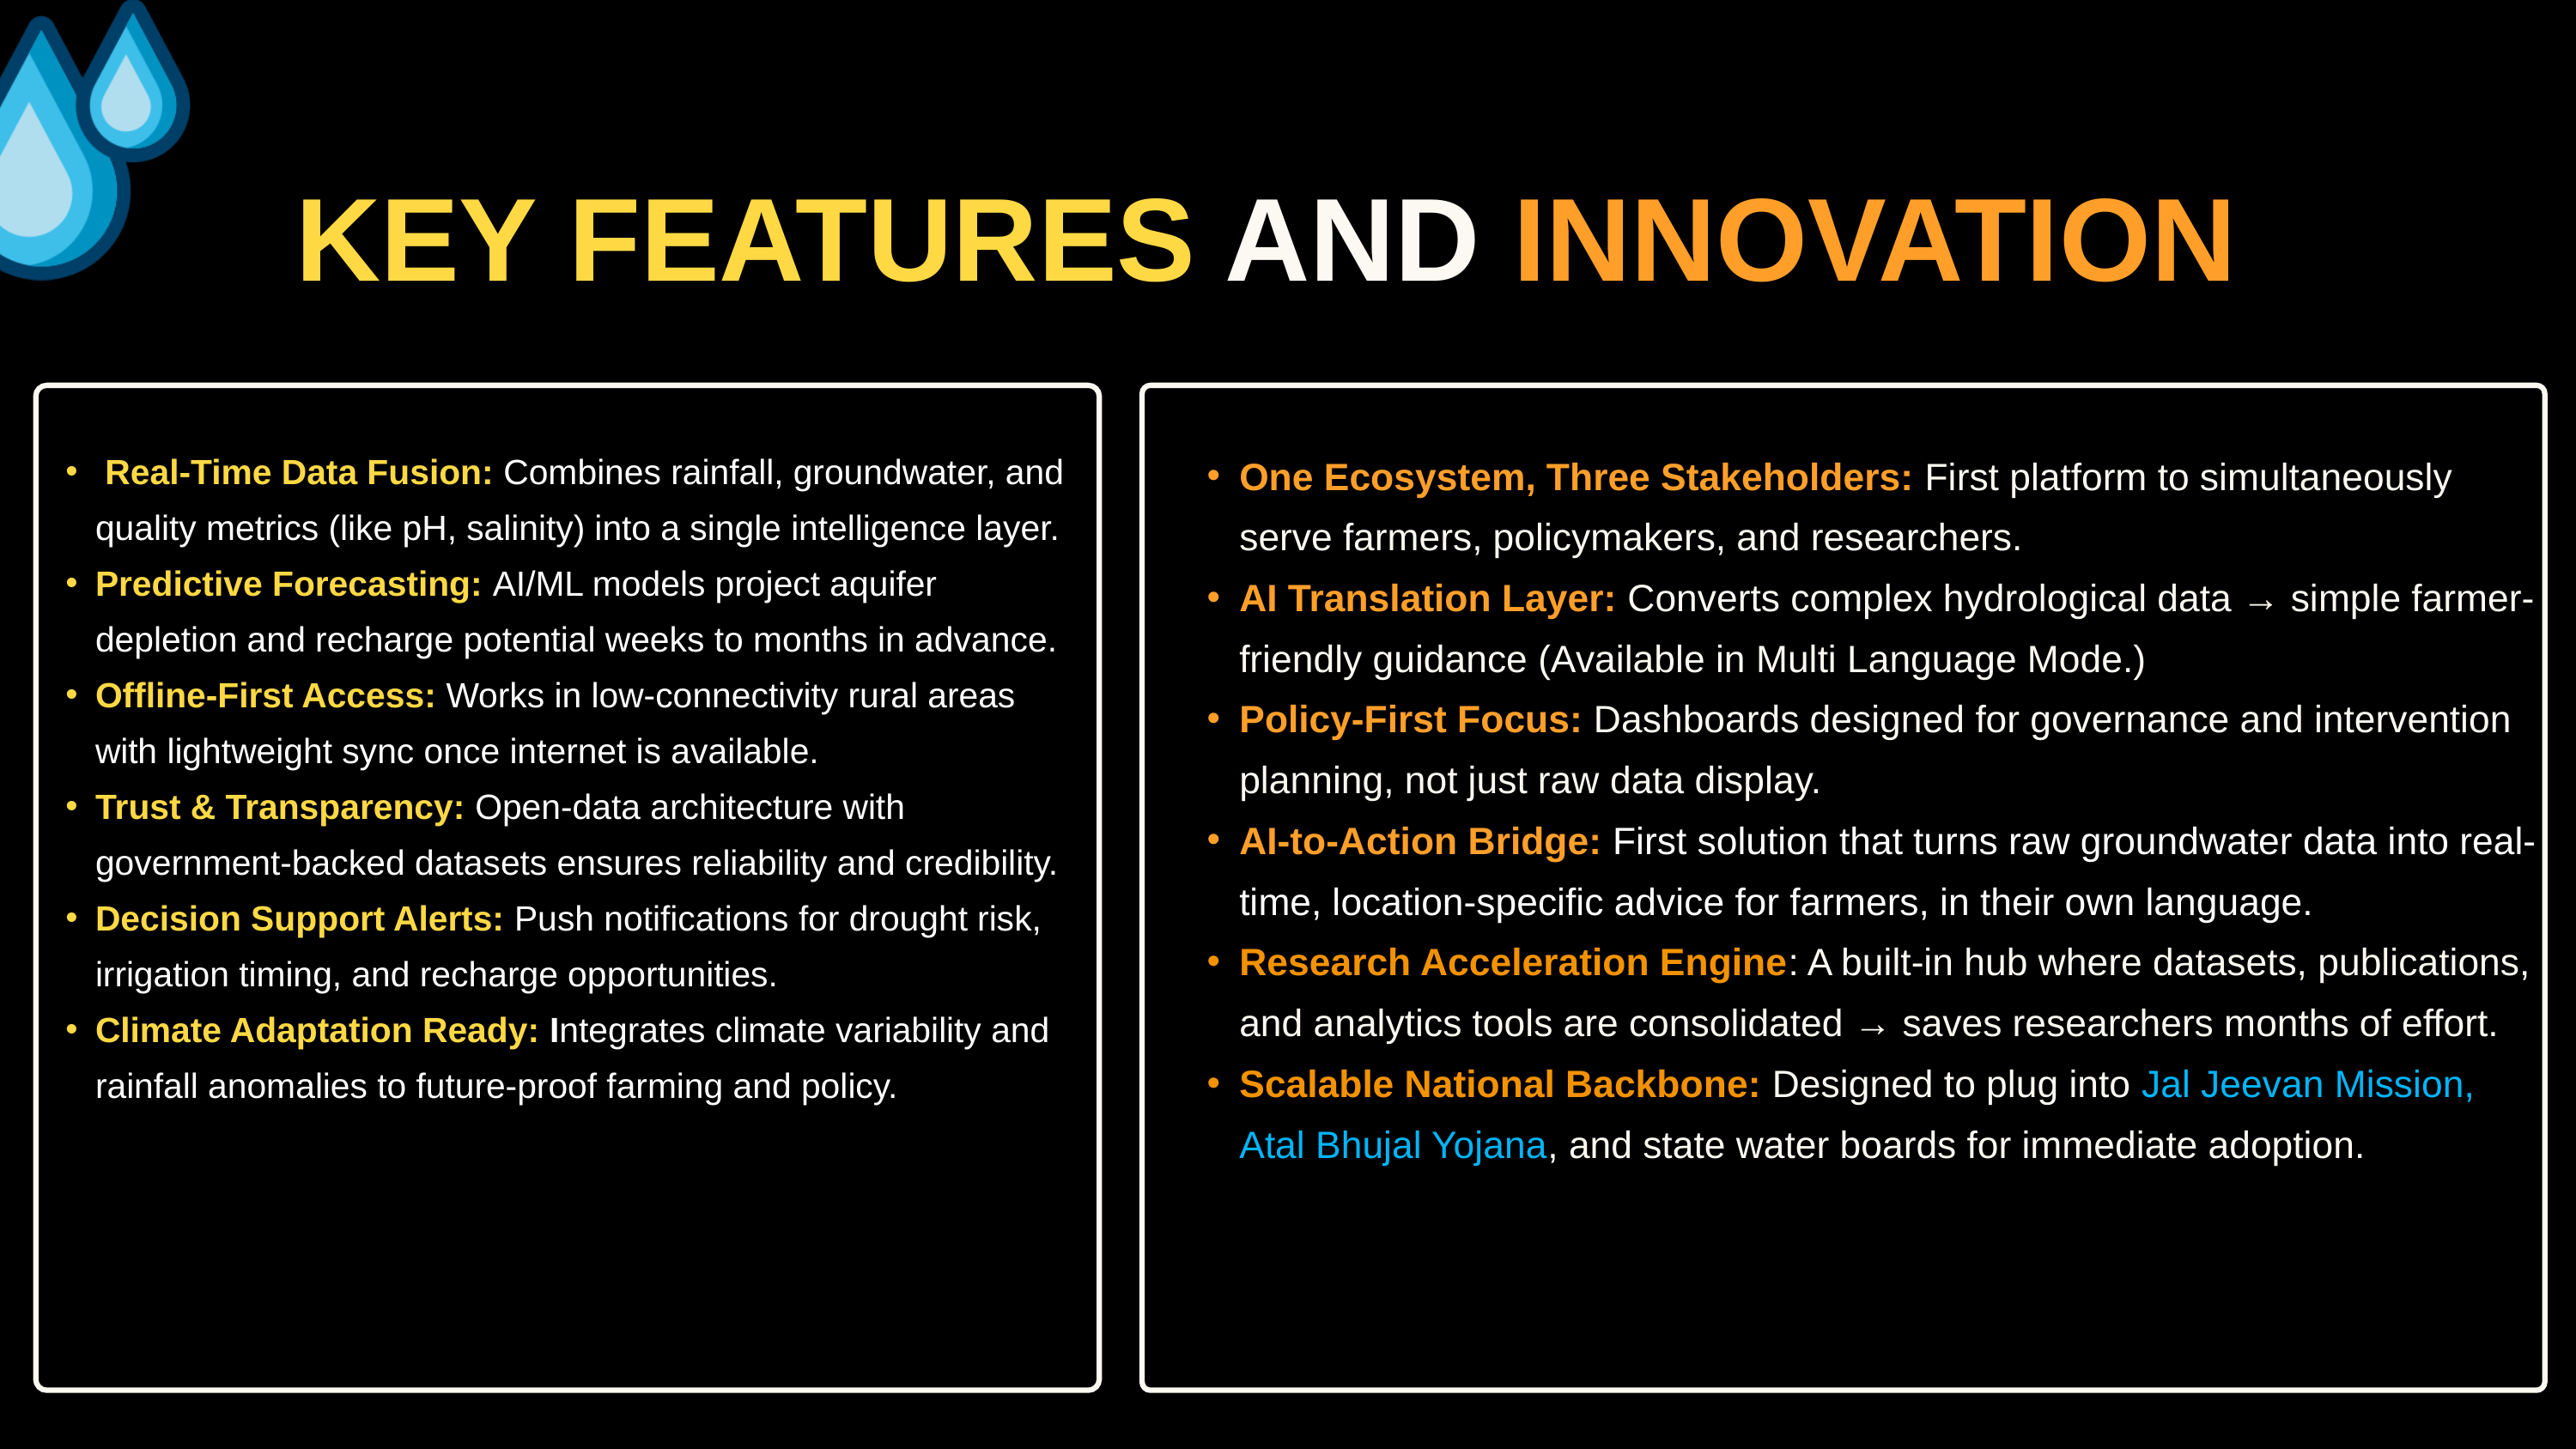

KEY FEATURES AND INNOVATION

One Ecosystem, Three Stakeholders: First platform to simultaneously serve farmers, policymakers, and researchers.
AI Translation Layer: Converts complex hydrological data → simple farmer-friendly guidance (Available in Multi Language Mode.)
Policy-First Focus: Dashboards designed for governance and intervention planning, not just raw data display.
AI-to-Action Bridge: First solution that turns raw groundwater data into real-time, location-specific advice for farmers, in their own language.
Research Acceleration Engine: A built-in hub where datasets, publications, and analytics tools are consolidated → saves researchers months of effort.
Scalable National Backbone: Designed to plug into Jal Jeevan Mission, Atal Bhujal Yojana, and state water boards for immediate adoption.

 Real-Time Data Fusion: Combines rainfall, groundwater, and quality metrics (like pH, salinity) into a single intelligence layer.
Predictive Forecasting: AI/ML models project aquifer depletion and recharge potential weeks to months in advance.
Offline-First Access: Works in low-connectivity rural areas with lightweight sync once internet is available.
Trust & Transparency: Open-data architecture with government-backed datasets ensures reliability and credibility.
Decision Support Alerts: Push notifications for drought risk, irrigation timing, and recharge opportunities.
Climate Adaptation Ready: Integrates climate variability and rainfall anomalies to future-proof farming and policy.